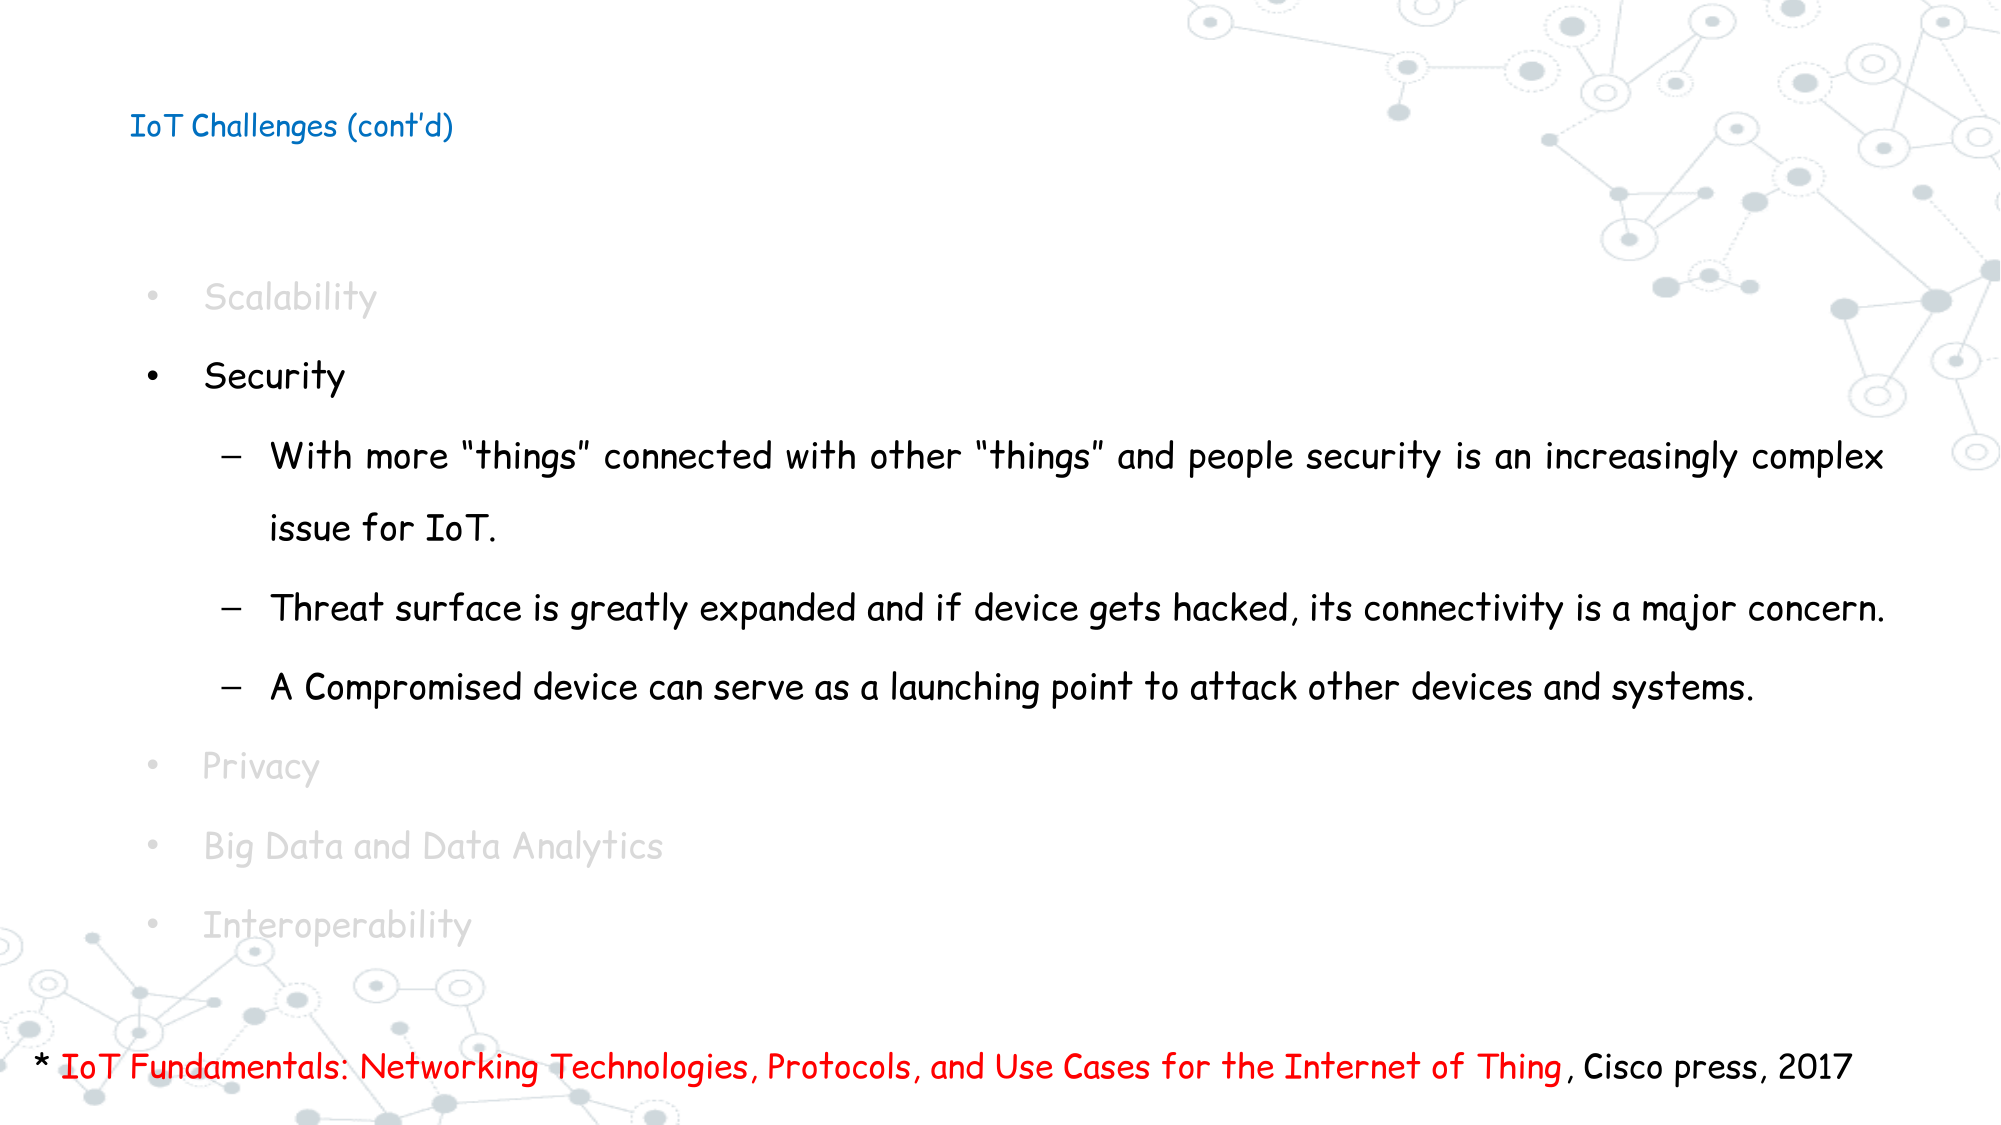

# IoT Challenges (cont’d)
Scalability
Security
With more “things” connected with other “things” and people security is an increasingly complex issue for IoT.
Threat surface is greatly expanded and if device gets hacked, its connectivity is a major concern.
A Compromised device can serve as a launching point to attack other devices and systems.
Privacy
Big Data and Data Analytics
Interoperability

* IoT Fundamentals: Networking Technologies, Protocols, and Use Cases for the Internet of Thing, Cisco press, 2017